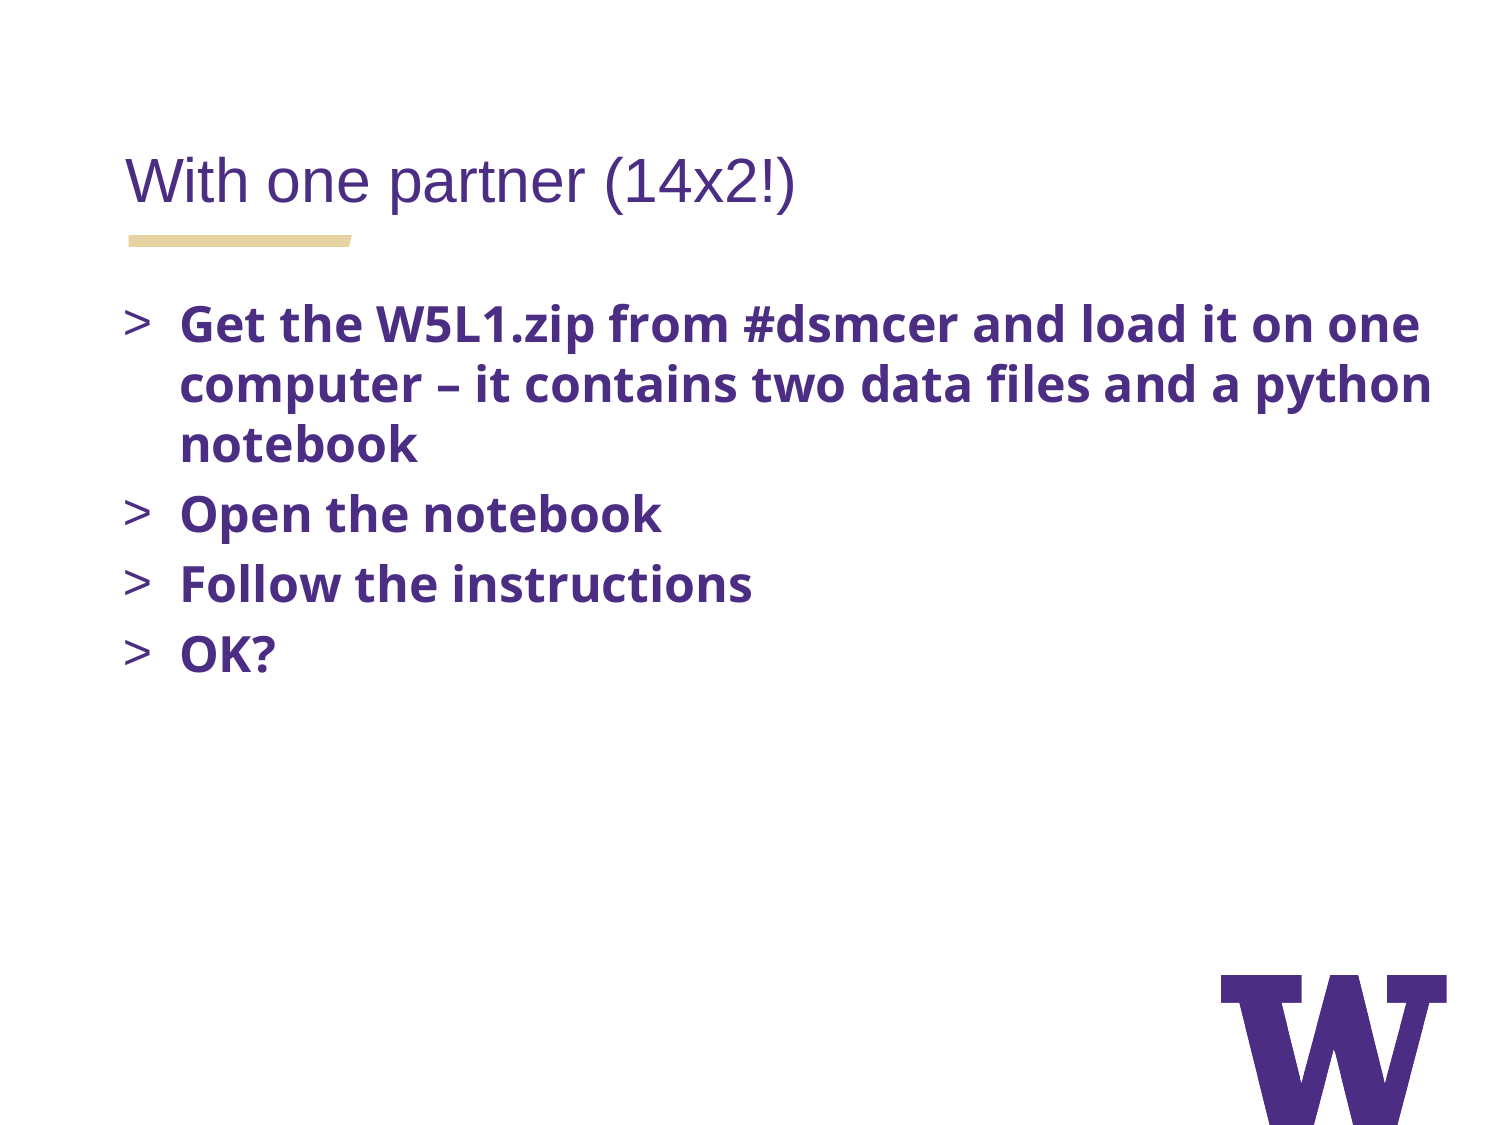

With one partner (14x2!)
Get the W5L1.zip from #dsmcer and load it on one computer – it contains two data files and a python notebook
Open the notebook
Follow the instructions
OK?